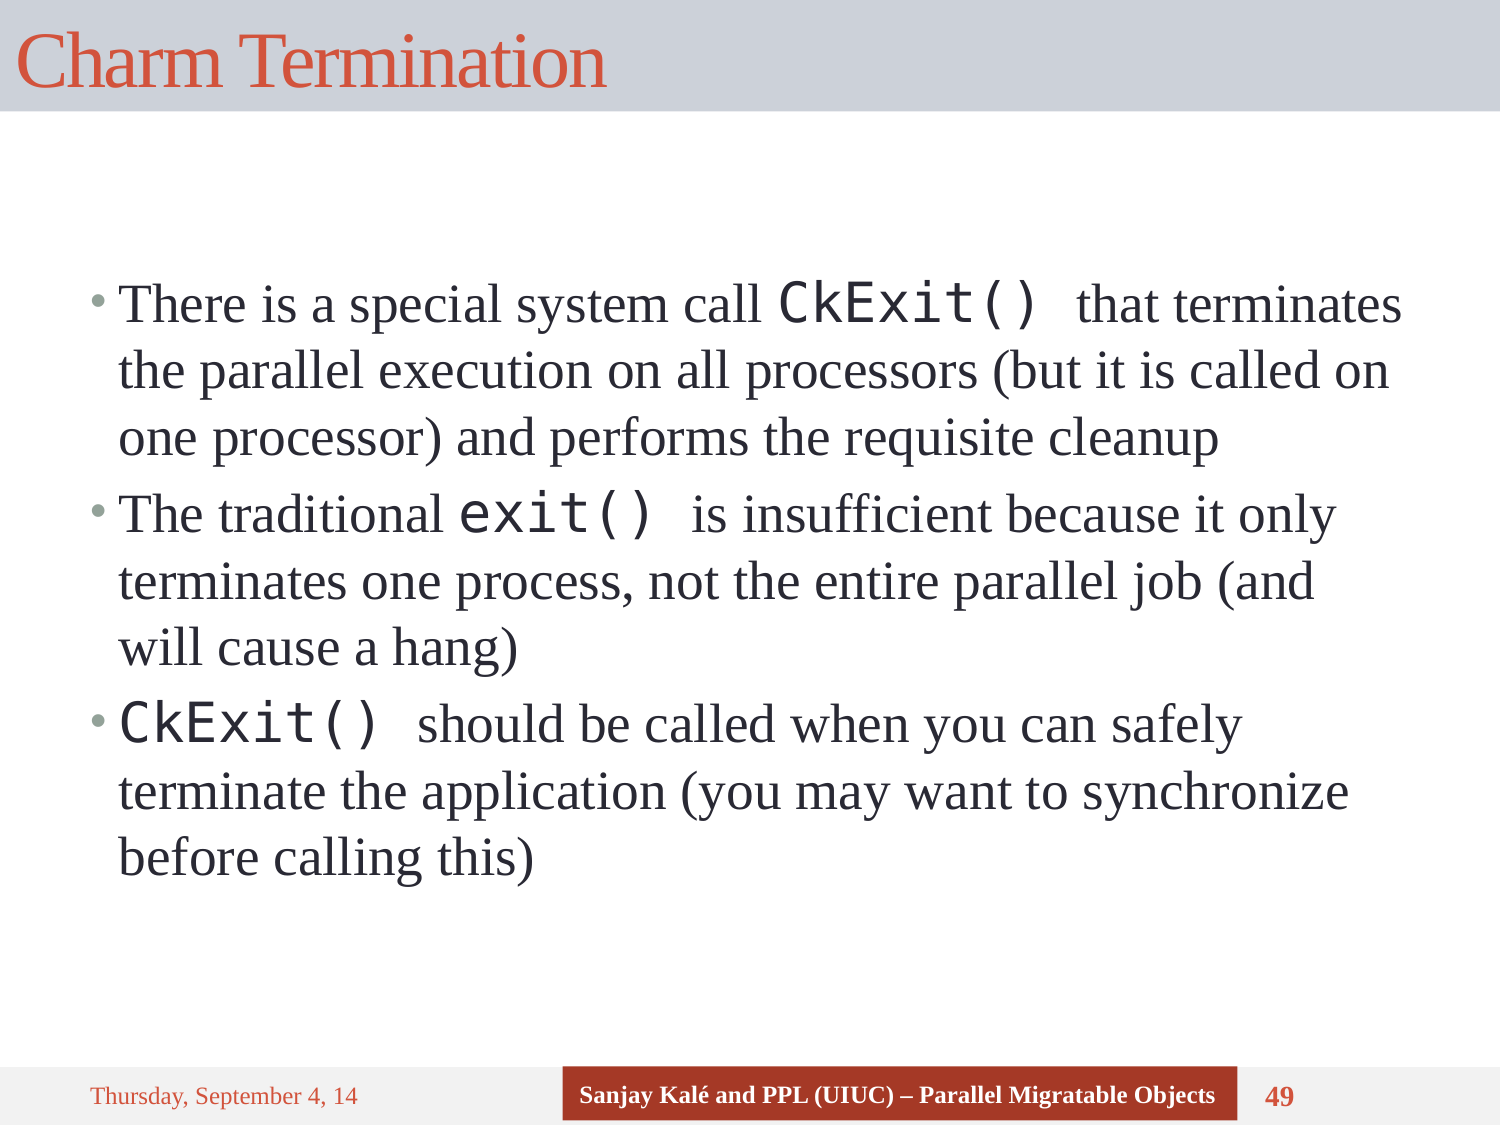

# Charm Termination
There is a special system call CkExit() that terminates the parallel execution on all processors (but it is called on one processor) and performs the requisite cleanup
The traditional exit() is insufficient because it only terminates one process, not the entire parallel job (and will cause a hang)
CkExit() should be called when you can safely terminate the application (you may want to synchronize before calling this)
Sanjay Kalé and PPL (UIUC) – Parallel Migratable Objects
Thursday, September 4, 14
49